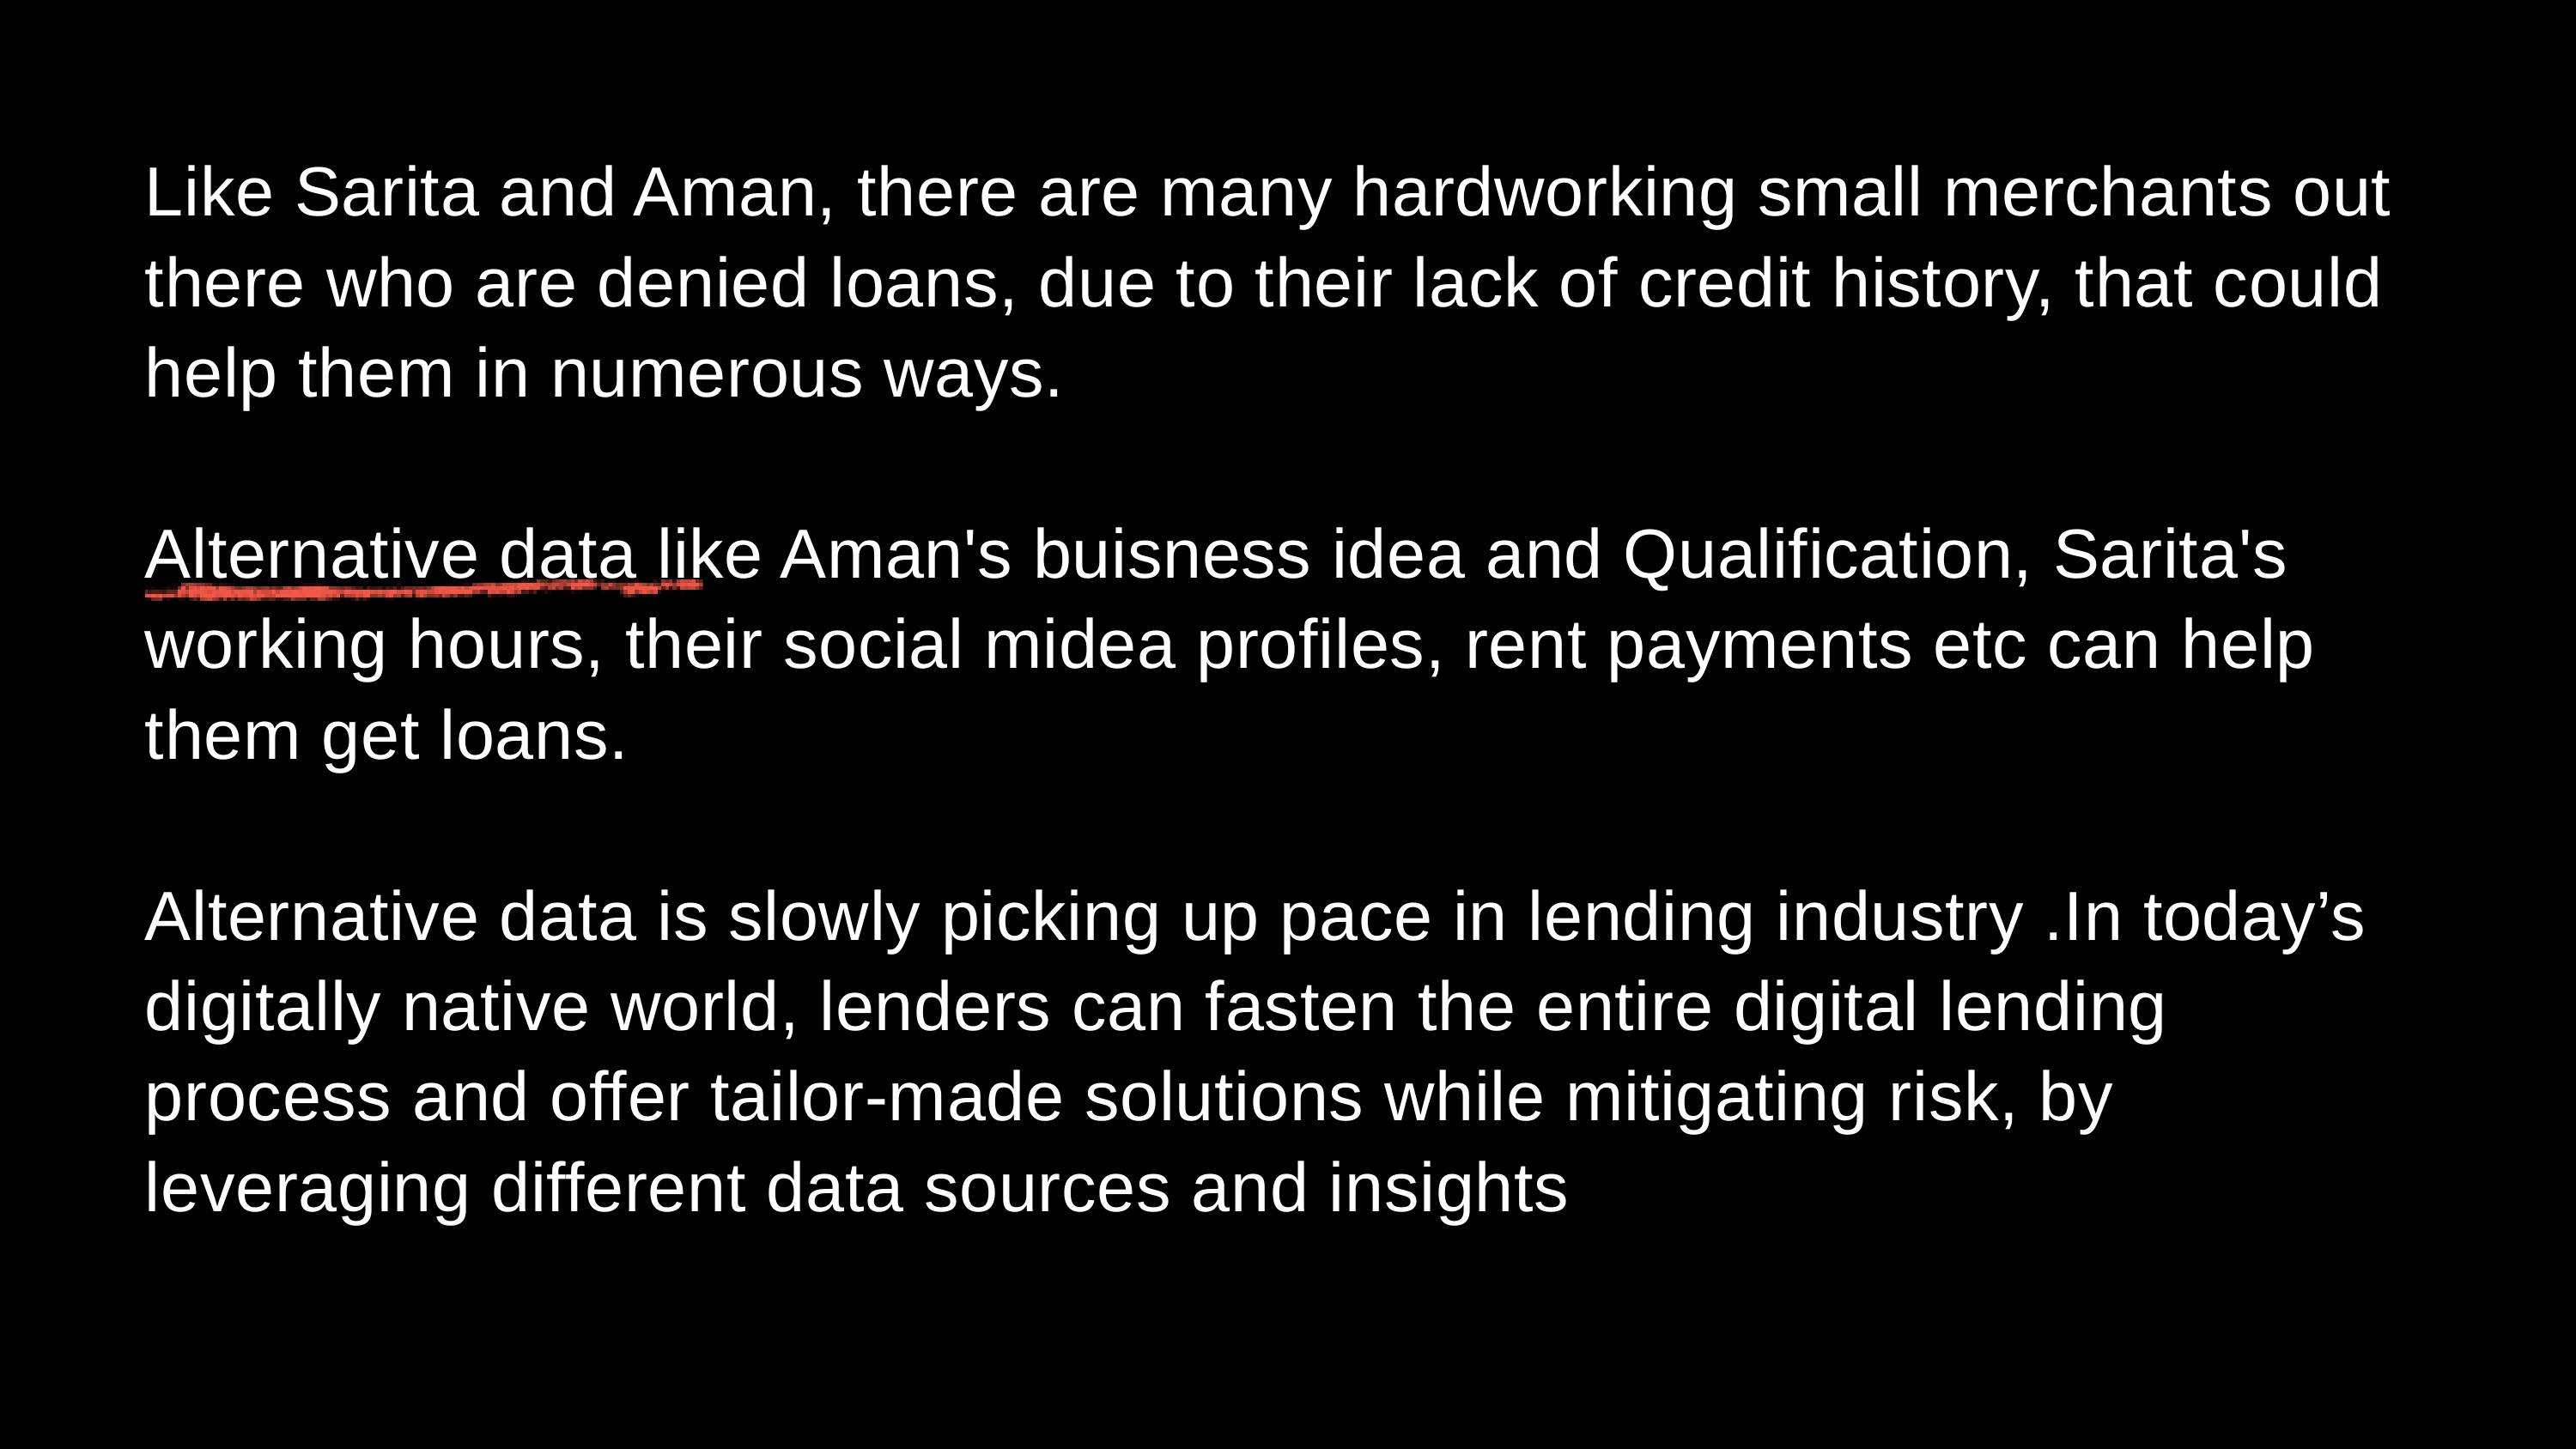

Like Sarita and Aman, there are many hardworking small merchants out there who are denied loans, due to their lack of credit history, that could help them in numerous ways.

Alternative data like Aman's buisness idea and Qualification, Sarita's working hours, their social midea profiles, rent payments etc can help them get loans.

Alternative data is slowly picking up pace in lending industry .In today’s digitally native world, lenders can fasten the entire digital lending process and offer tailor-made solutions while mitigating risk, by leveraging different data sources and insights